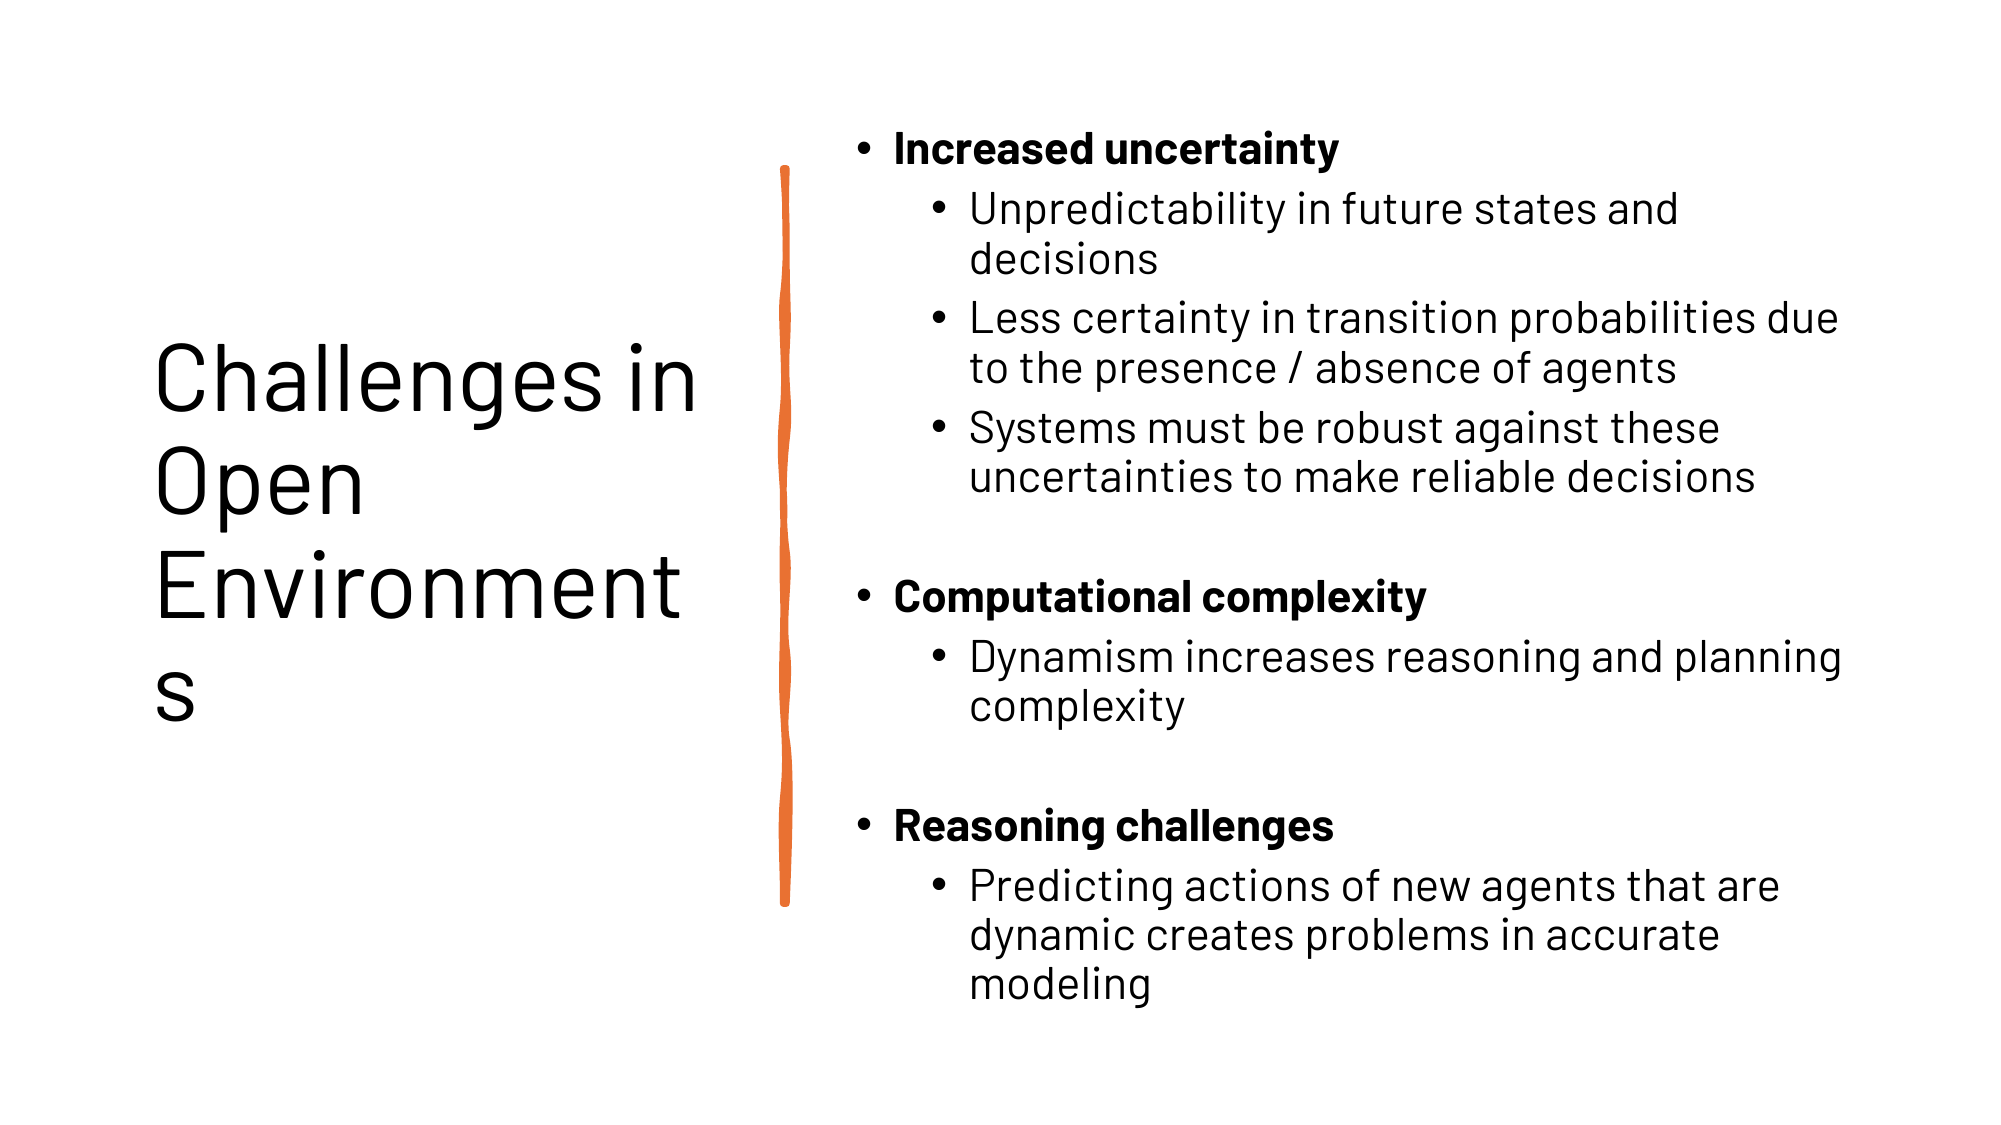

# Challenges in Open Environments
Increased uncertainty
Unpredictability in future states and decisions
Less certainty in transition probabilities due to the presence / absence of agents
Systems must be robust against these uncertainties to make reliable decisions
Computational complexity
Dynamism increases reasoning and planning complexity
Reasoning challenges
Predicting actions of new agents that are dynamic creates problems in accurate modeling